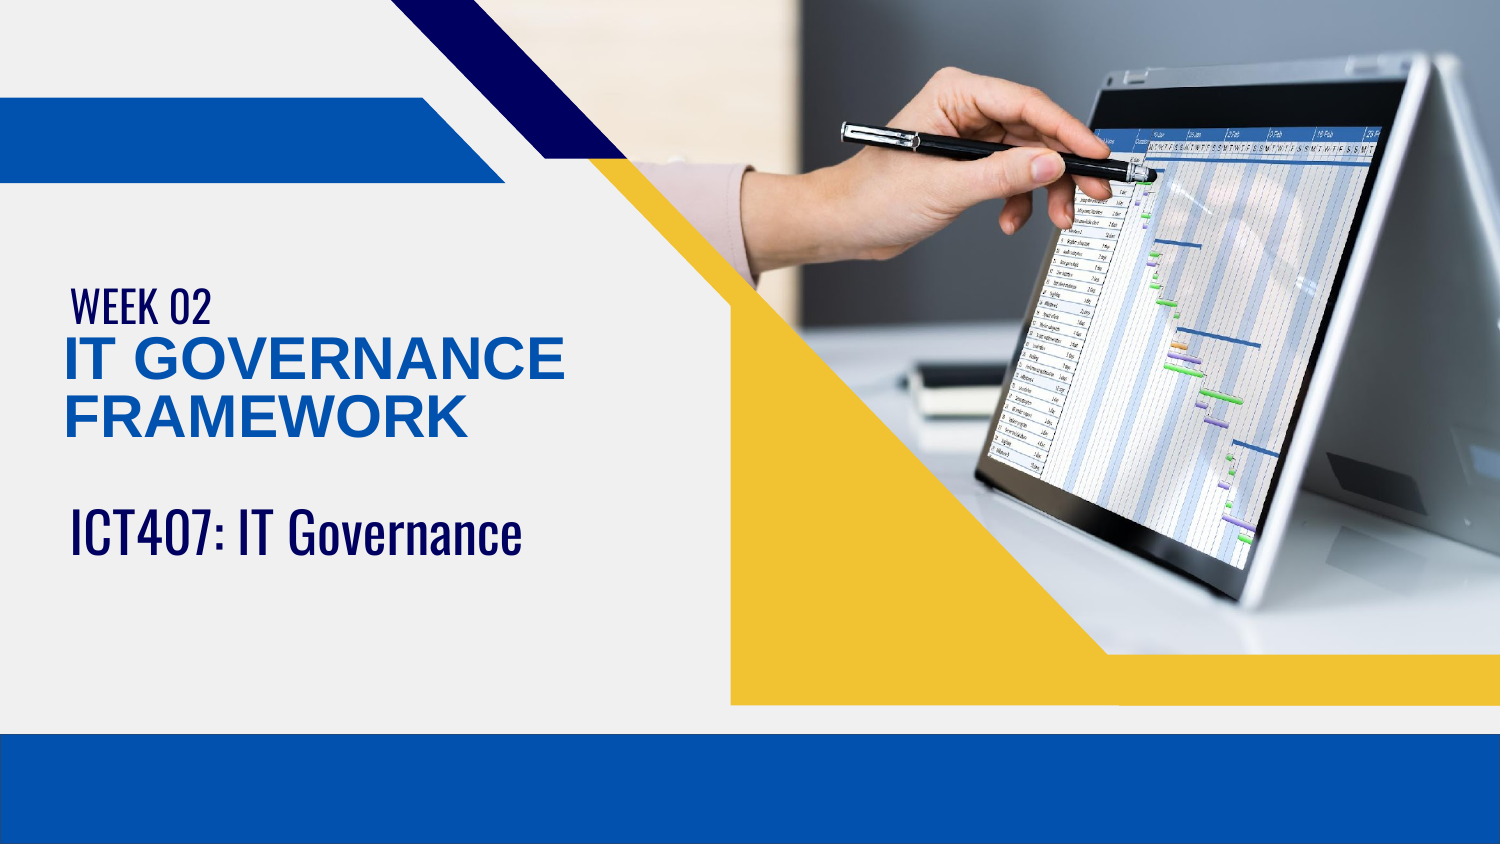

WEEK 02
IT GOVERNANCE
FRAMEWORK
ICT407: IT Governance